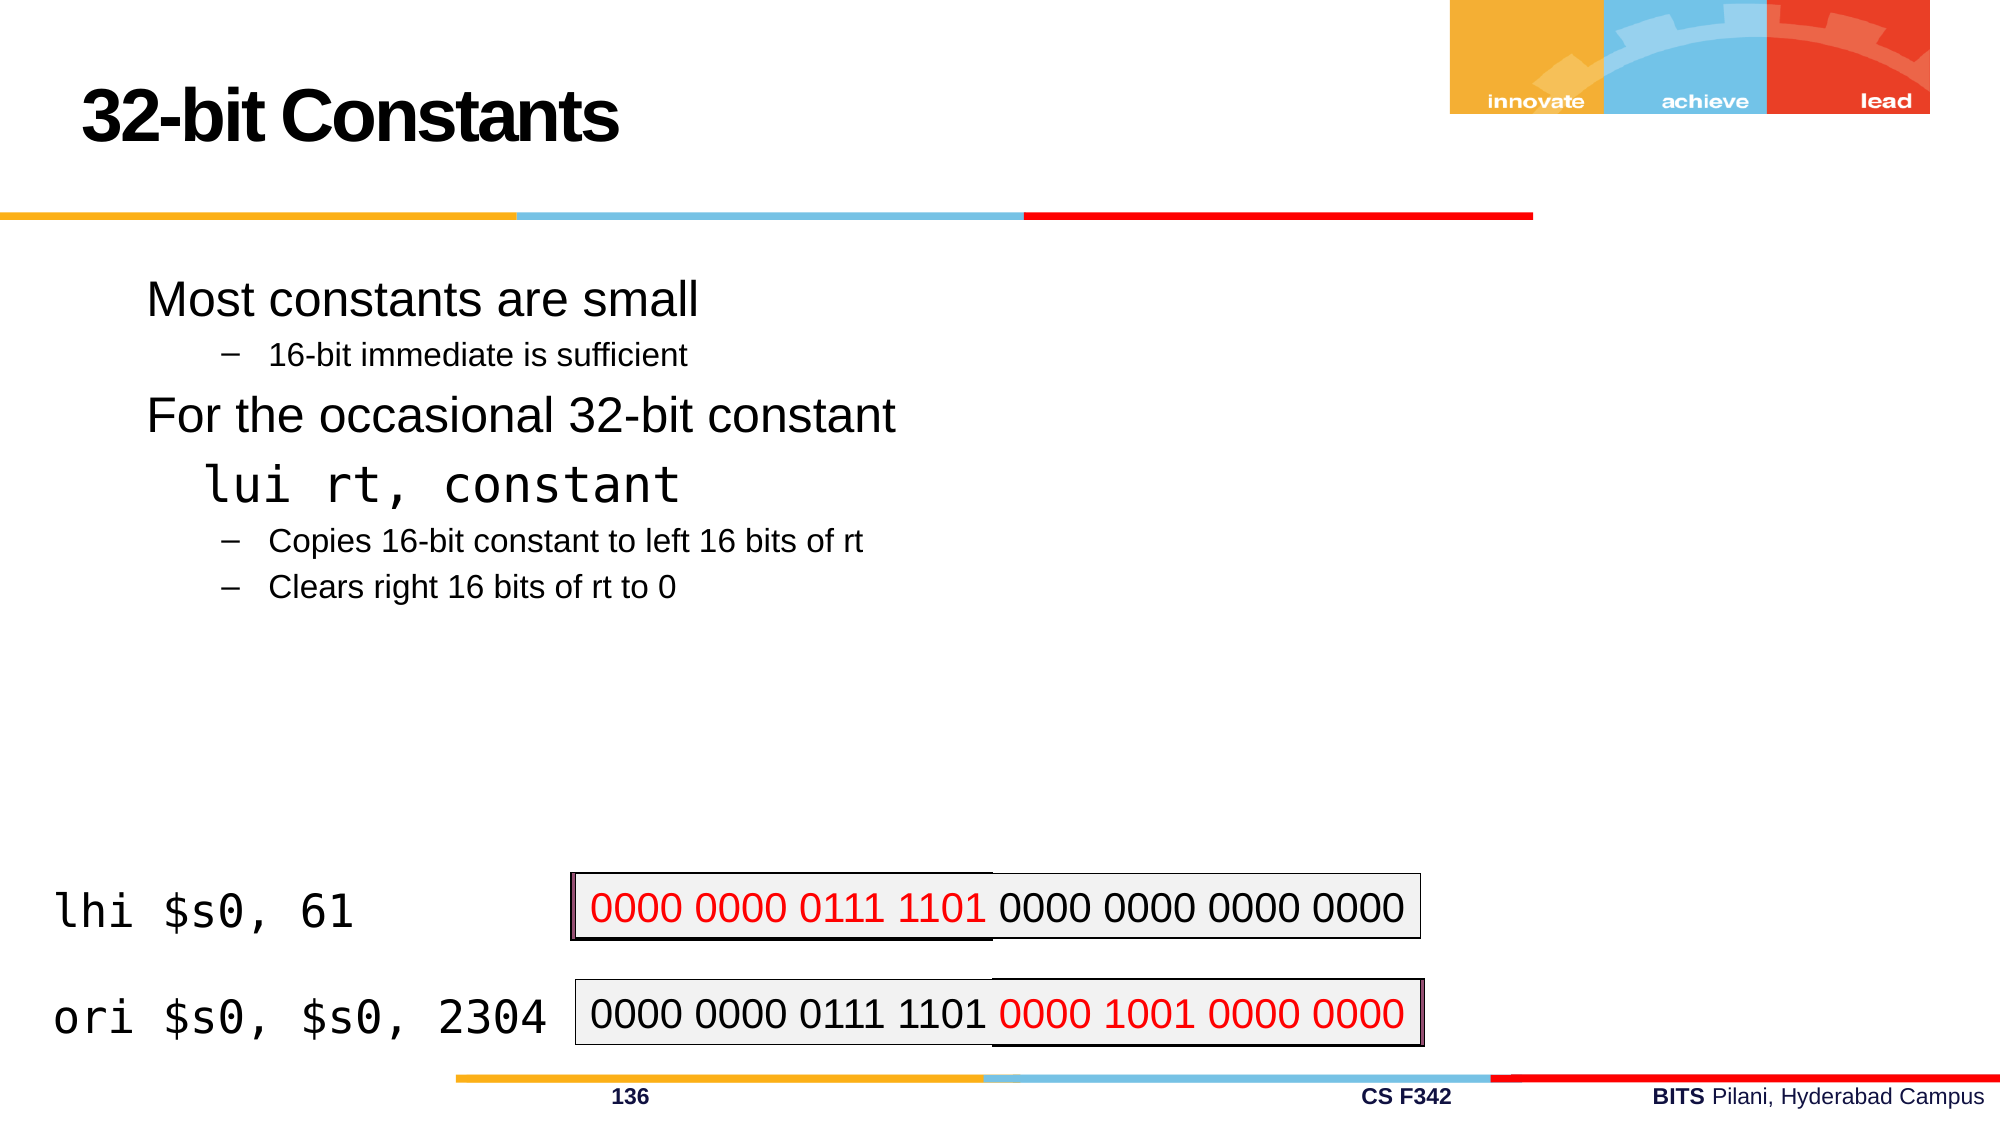

32-bit Constants
Most constants are small
16-bit immediate is sufficient
For the occasional 32-bit constant
	lui rt, constant
Copies 16-bit constant to left 16 bits of rt
Clears right 16 bits of rt to 0

0000 0000 0111 1101 0000 0000 0000 0000
lhi $s0, 61

0000 0000 0111 1101 0000 1001 0000 0000
ori $s0, $s0, 2304